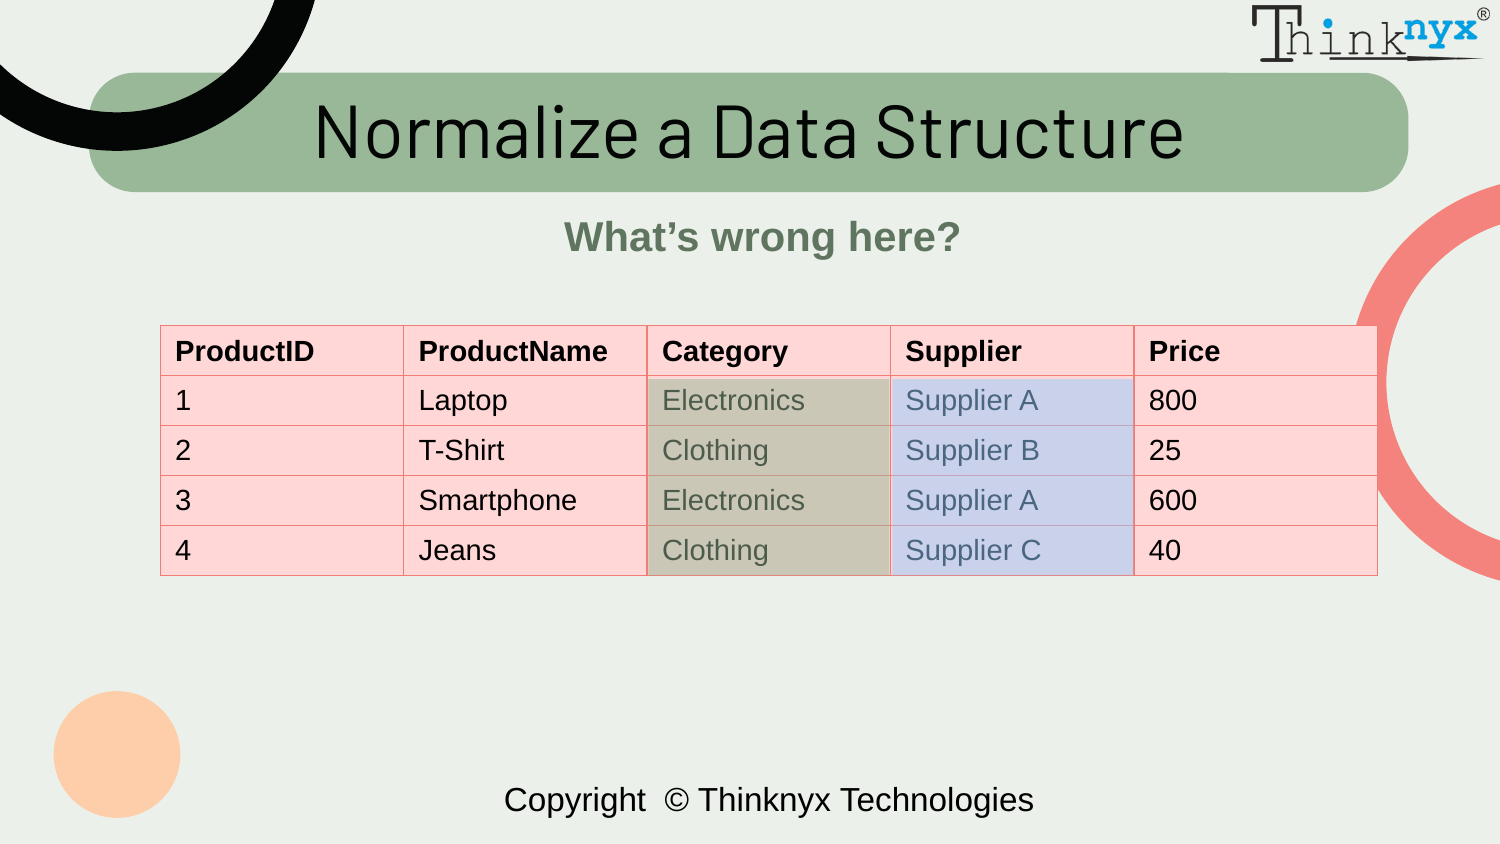

# Normalize a Data Structure
What’s wrong here?
| ProductID | ProductName | Category | Supplier | Price |
| --- | --- | --- | --- | --- |
| 1 | Laptop | Electronics | Supplier A | 800 |
| 2 | T-Shirt | Clothing | Supplier B | 25 |
| 3 | Smartphone | Electronics | Supplier A | 600 |
| 4 | Jeans | Clothing | Supplier C | 40 |